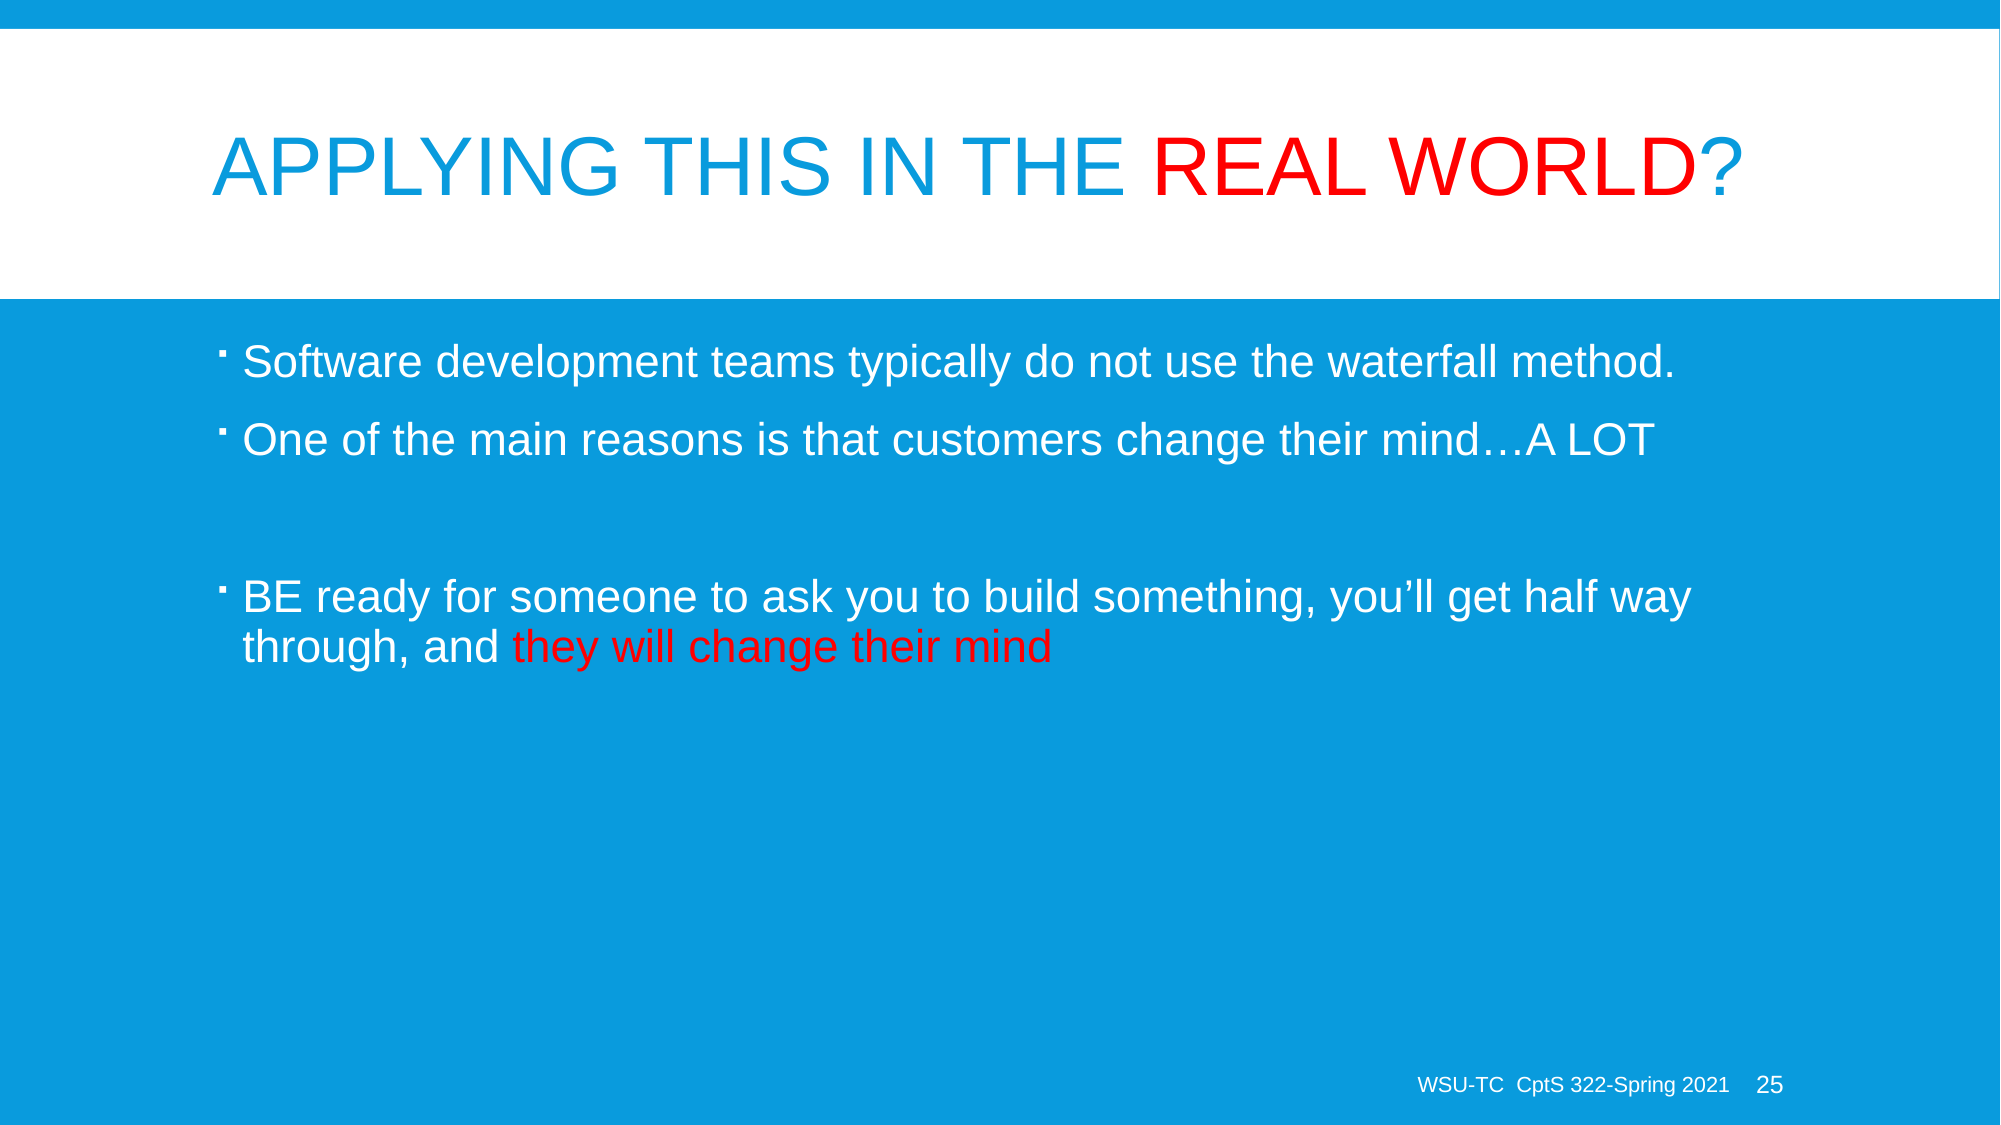

# Applying this in the real world?
Software development teams typically do not use the waterfall method.
One of the main reasons is that customers change their mind…A LOT

BE ready for someone to ask you to build something, you’ll get half way through, and they will change their mind
WSU-TC  CptS 322-Spring 2021
25